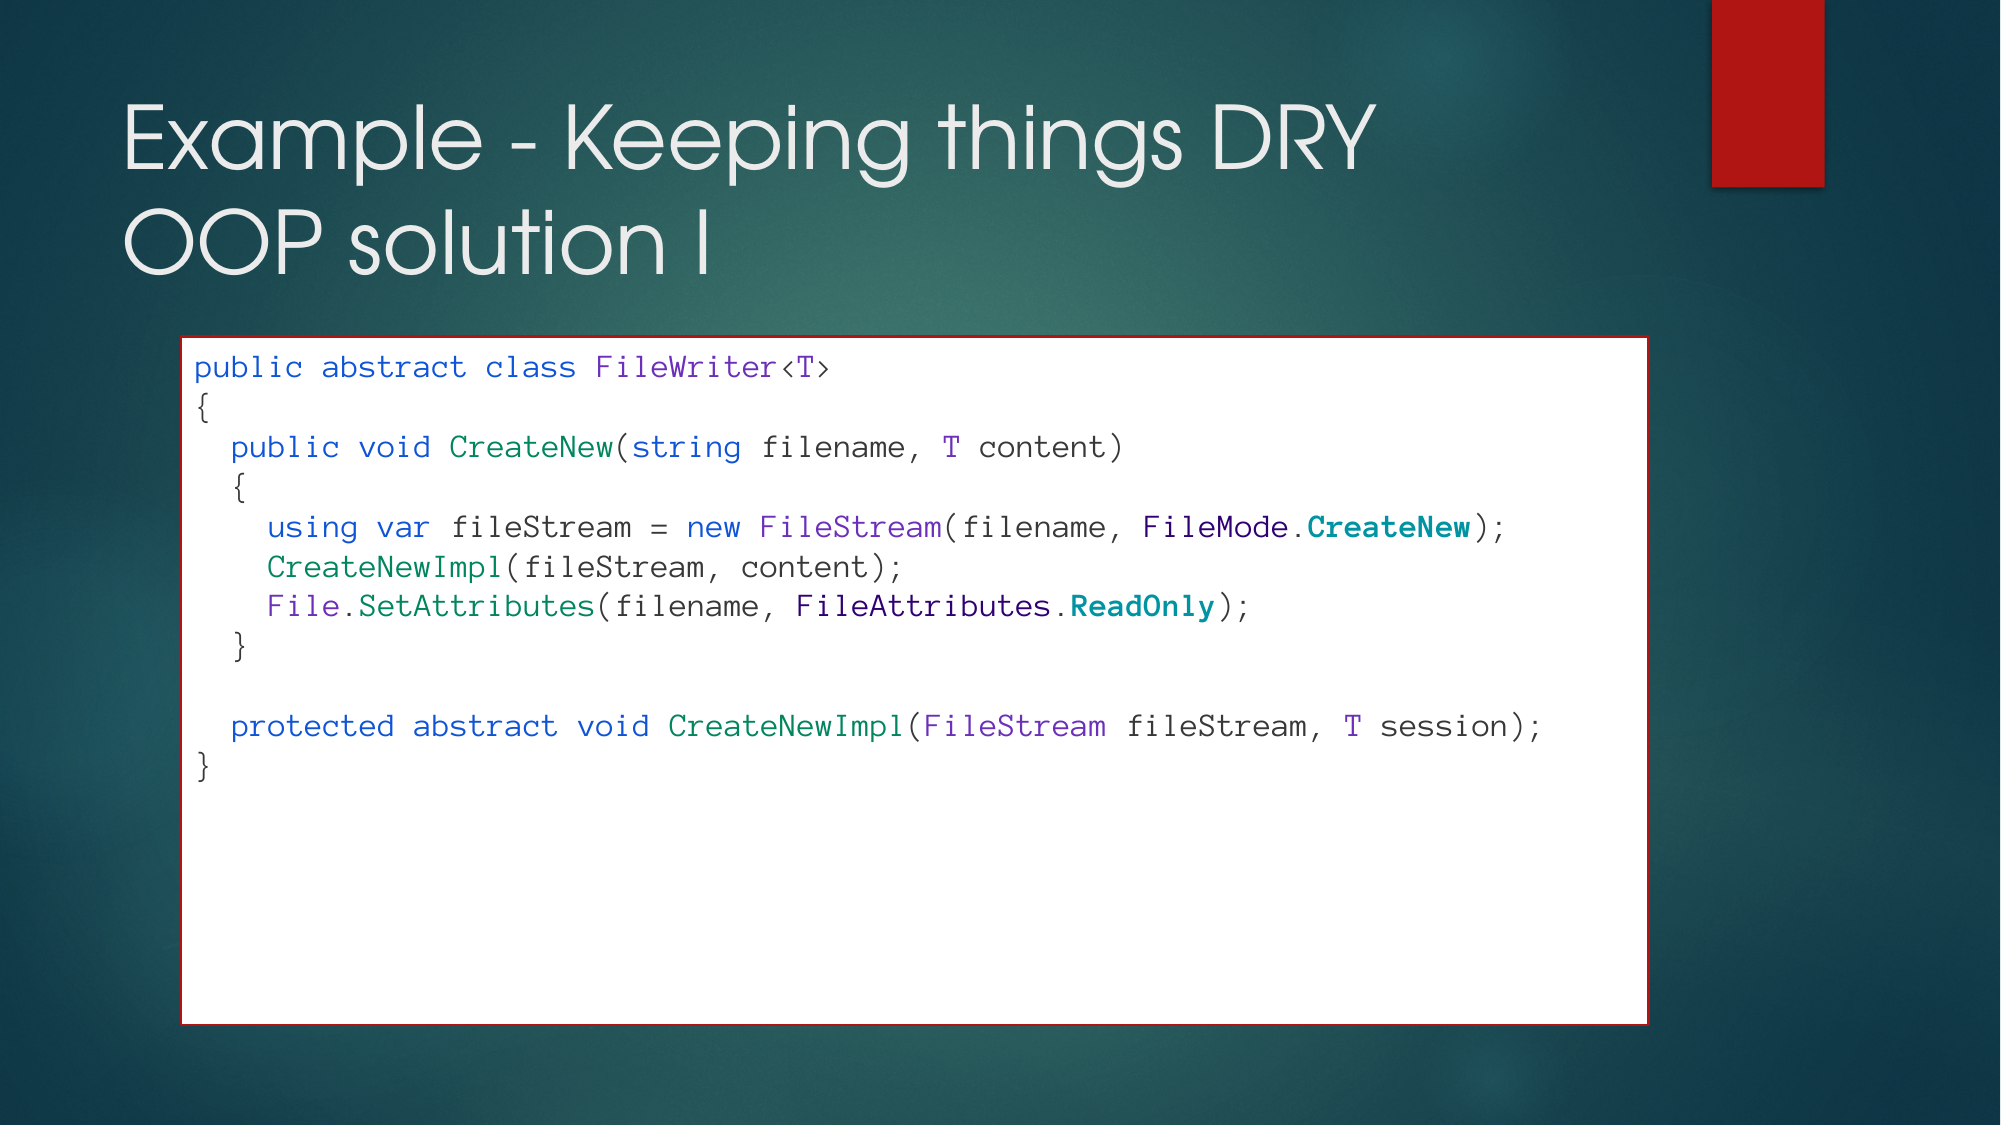

# Example - Keeping things DRY OOP solution I
public abstract class FileWriter<T>
{
  public void CreateNew(string filename, T content)
  {
    using var fileStream = new FileStream(filename, FileMode.CreateNew);
    CreateNewImpl(fileStream, content);
    File.SetAttributes(filename, FileAttributes.ReadOnly);
  }
  protected abstract void CreateNewImpl(FileStream fileStream, T session);
}